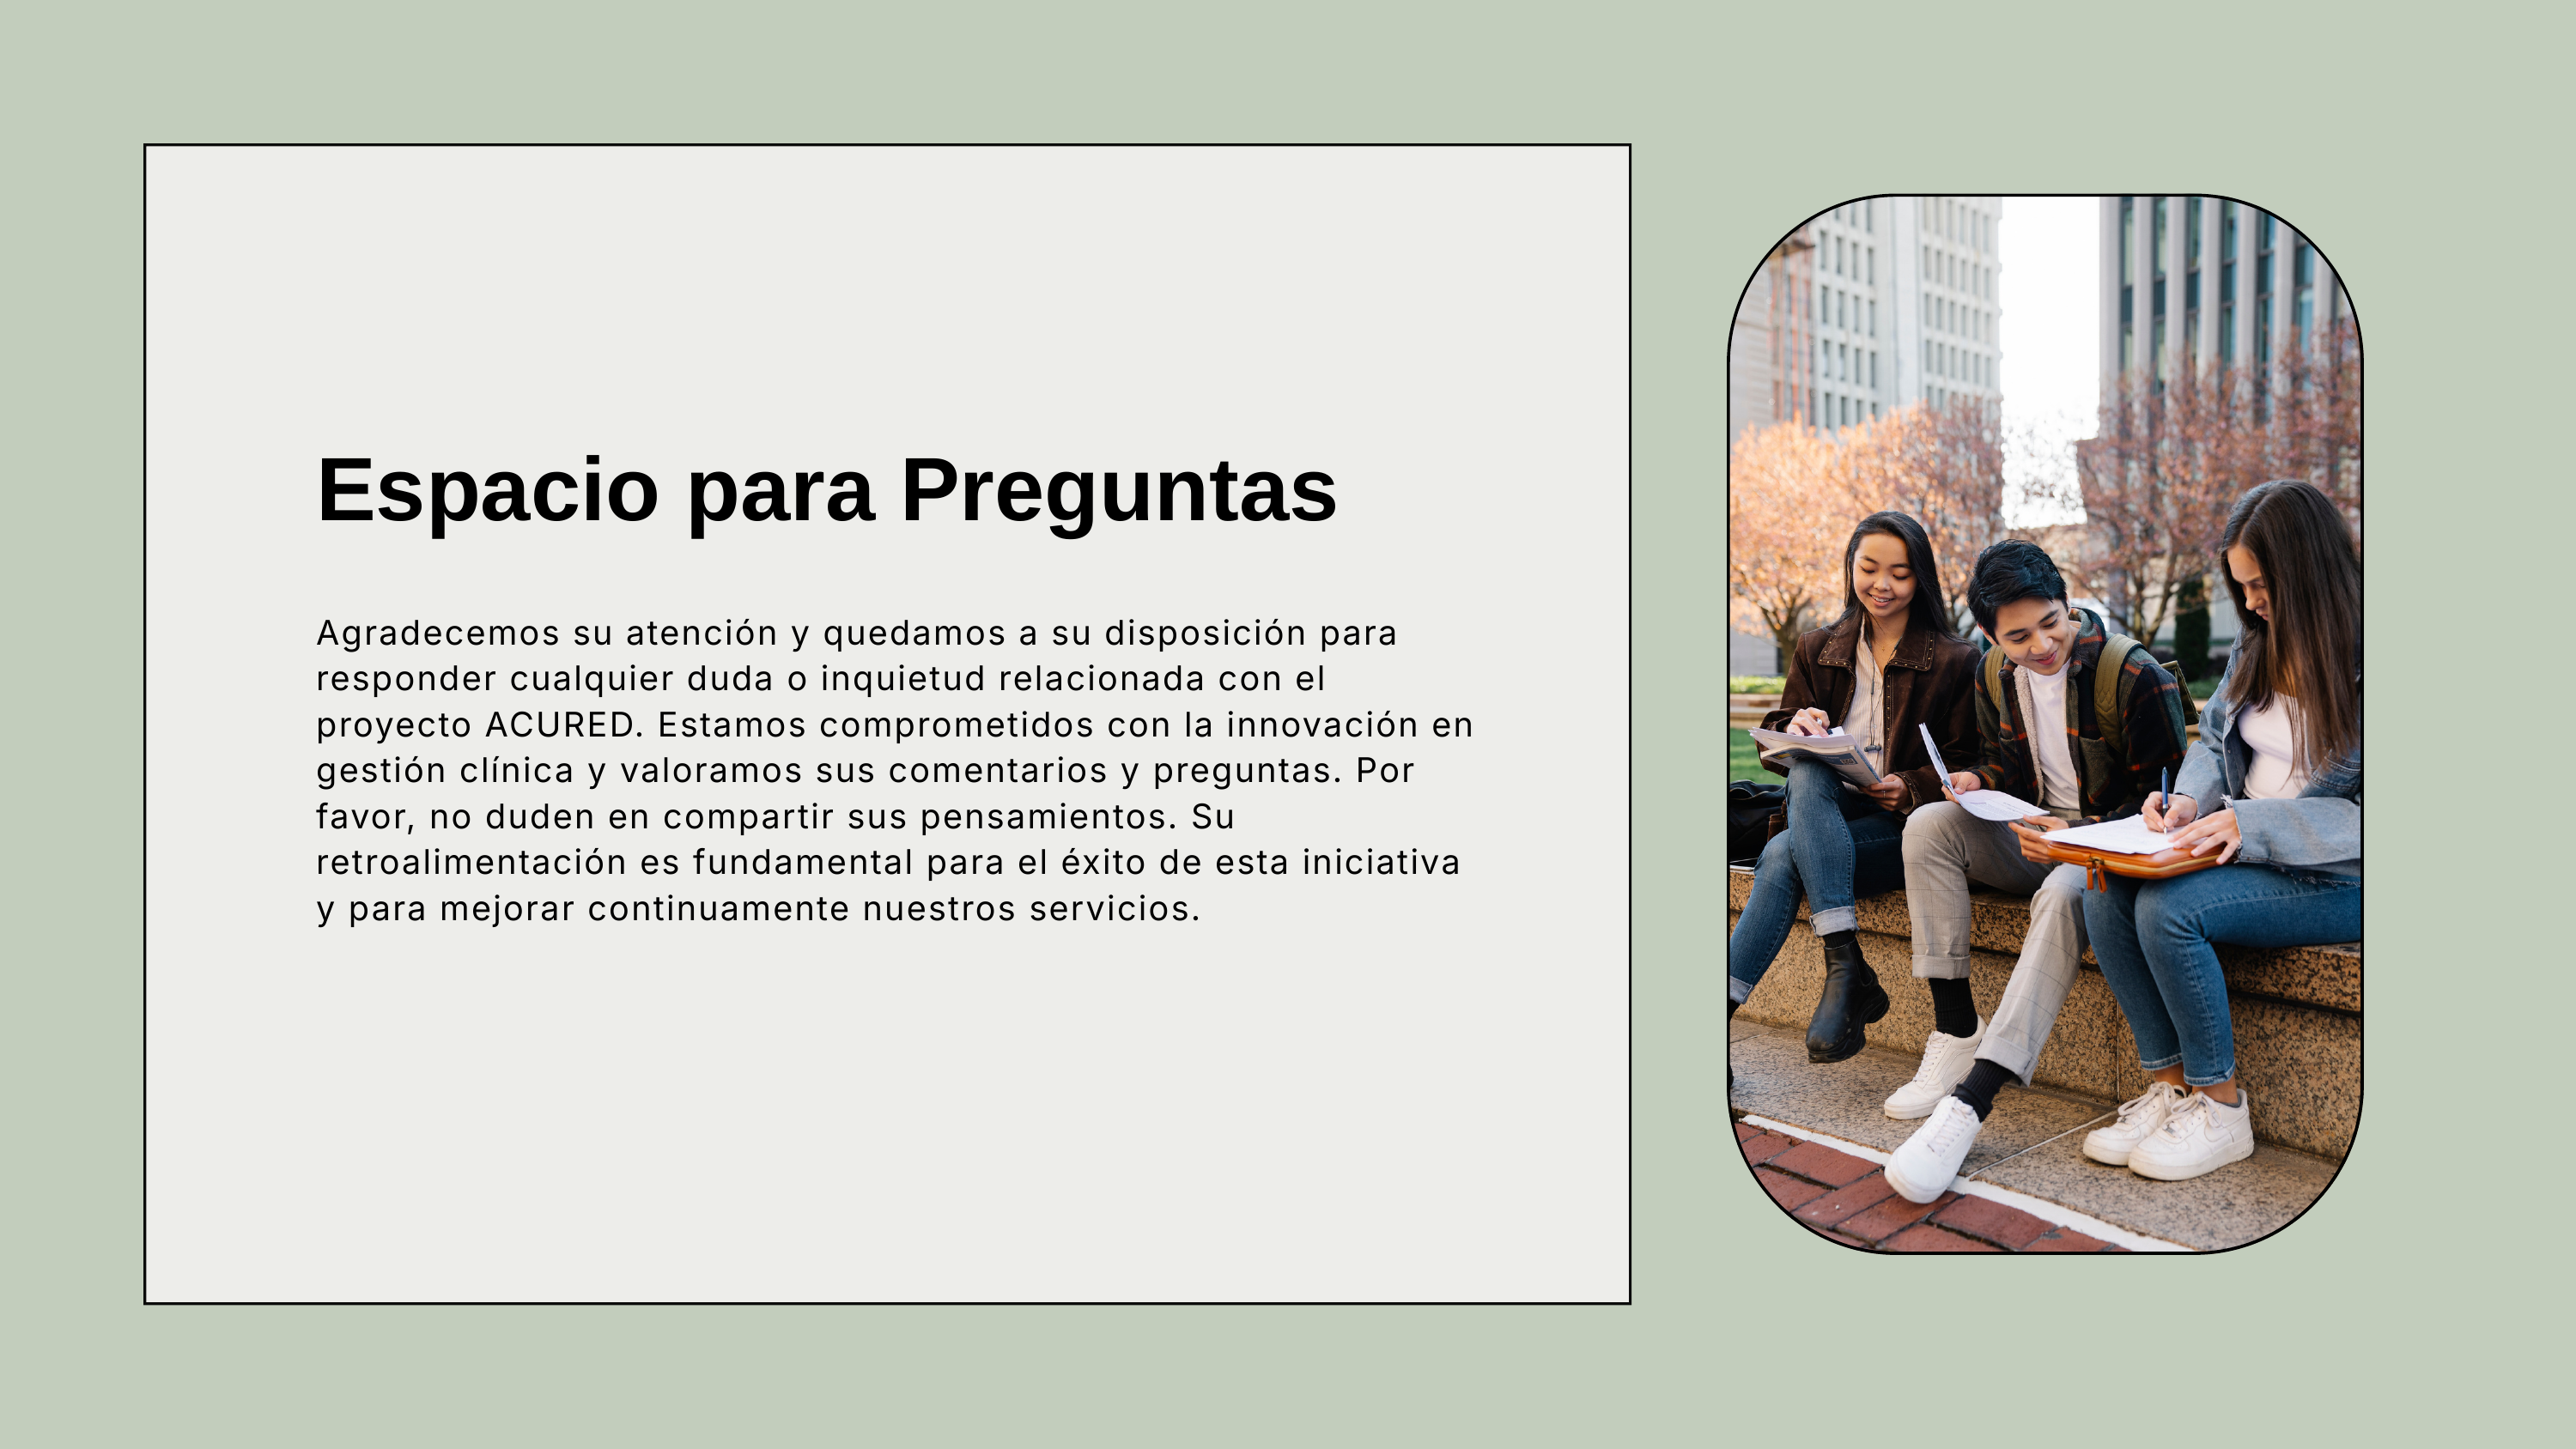

Espacio para Preguntas
Agradecemos su atención y quedamos a su disposición para responder cualquier duda o inquietud relacionada con el proyecto ACURED. Estamos comprometidos con la innovación en gestión clínica y valoramos sus comentarios y preguntas. Por favor, no duden en compartir sus pensamientos. Su retroalimentación es fundamental para el éxito de esta iniciativa y para mejorar continuamente nuestros servicios.